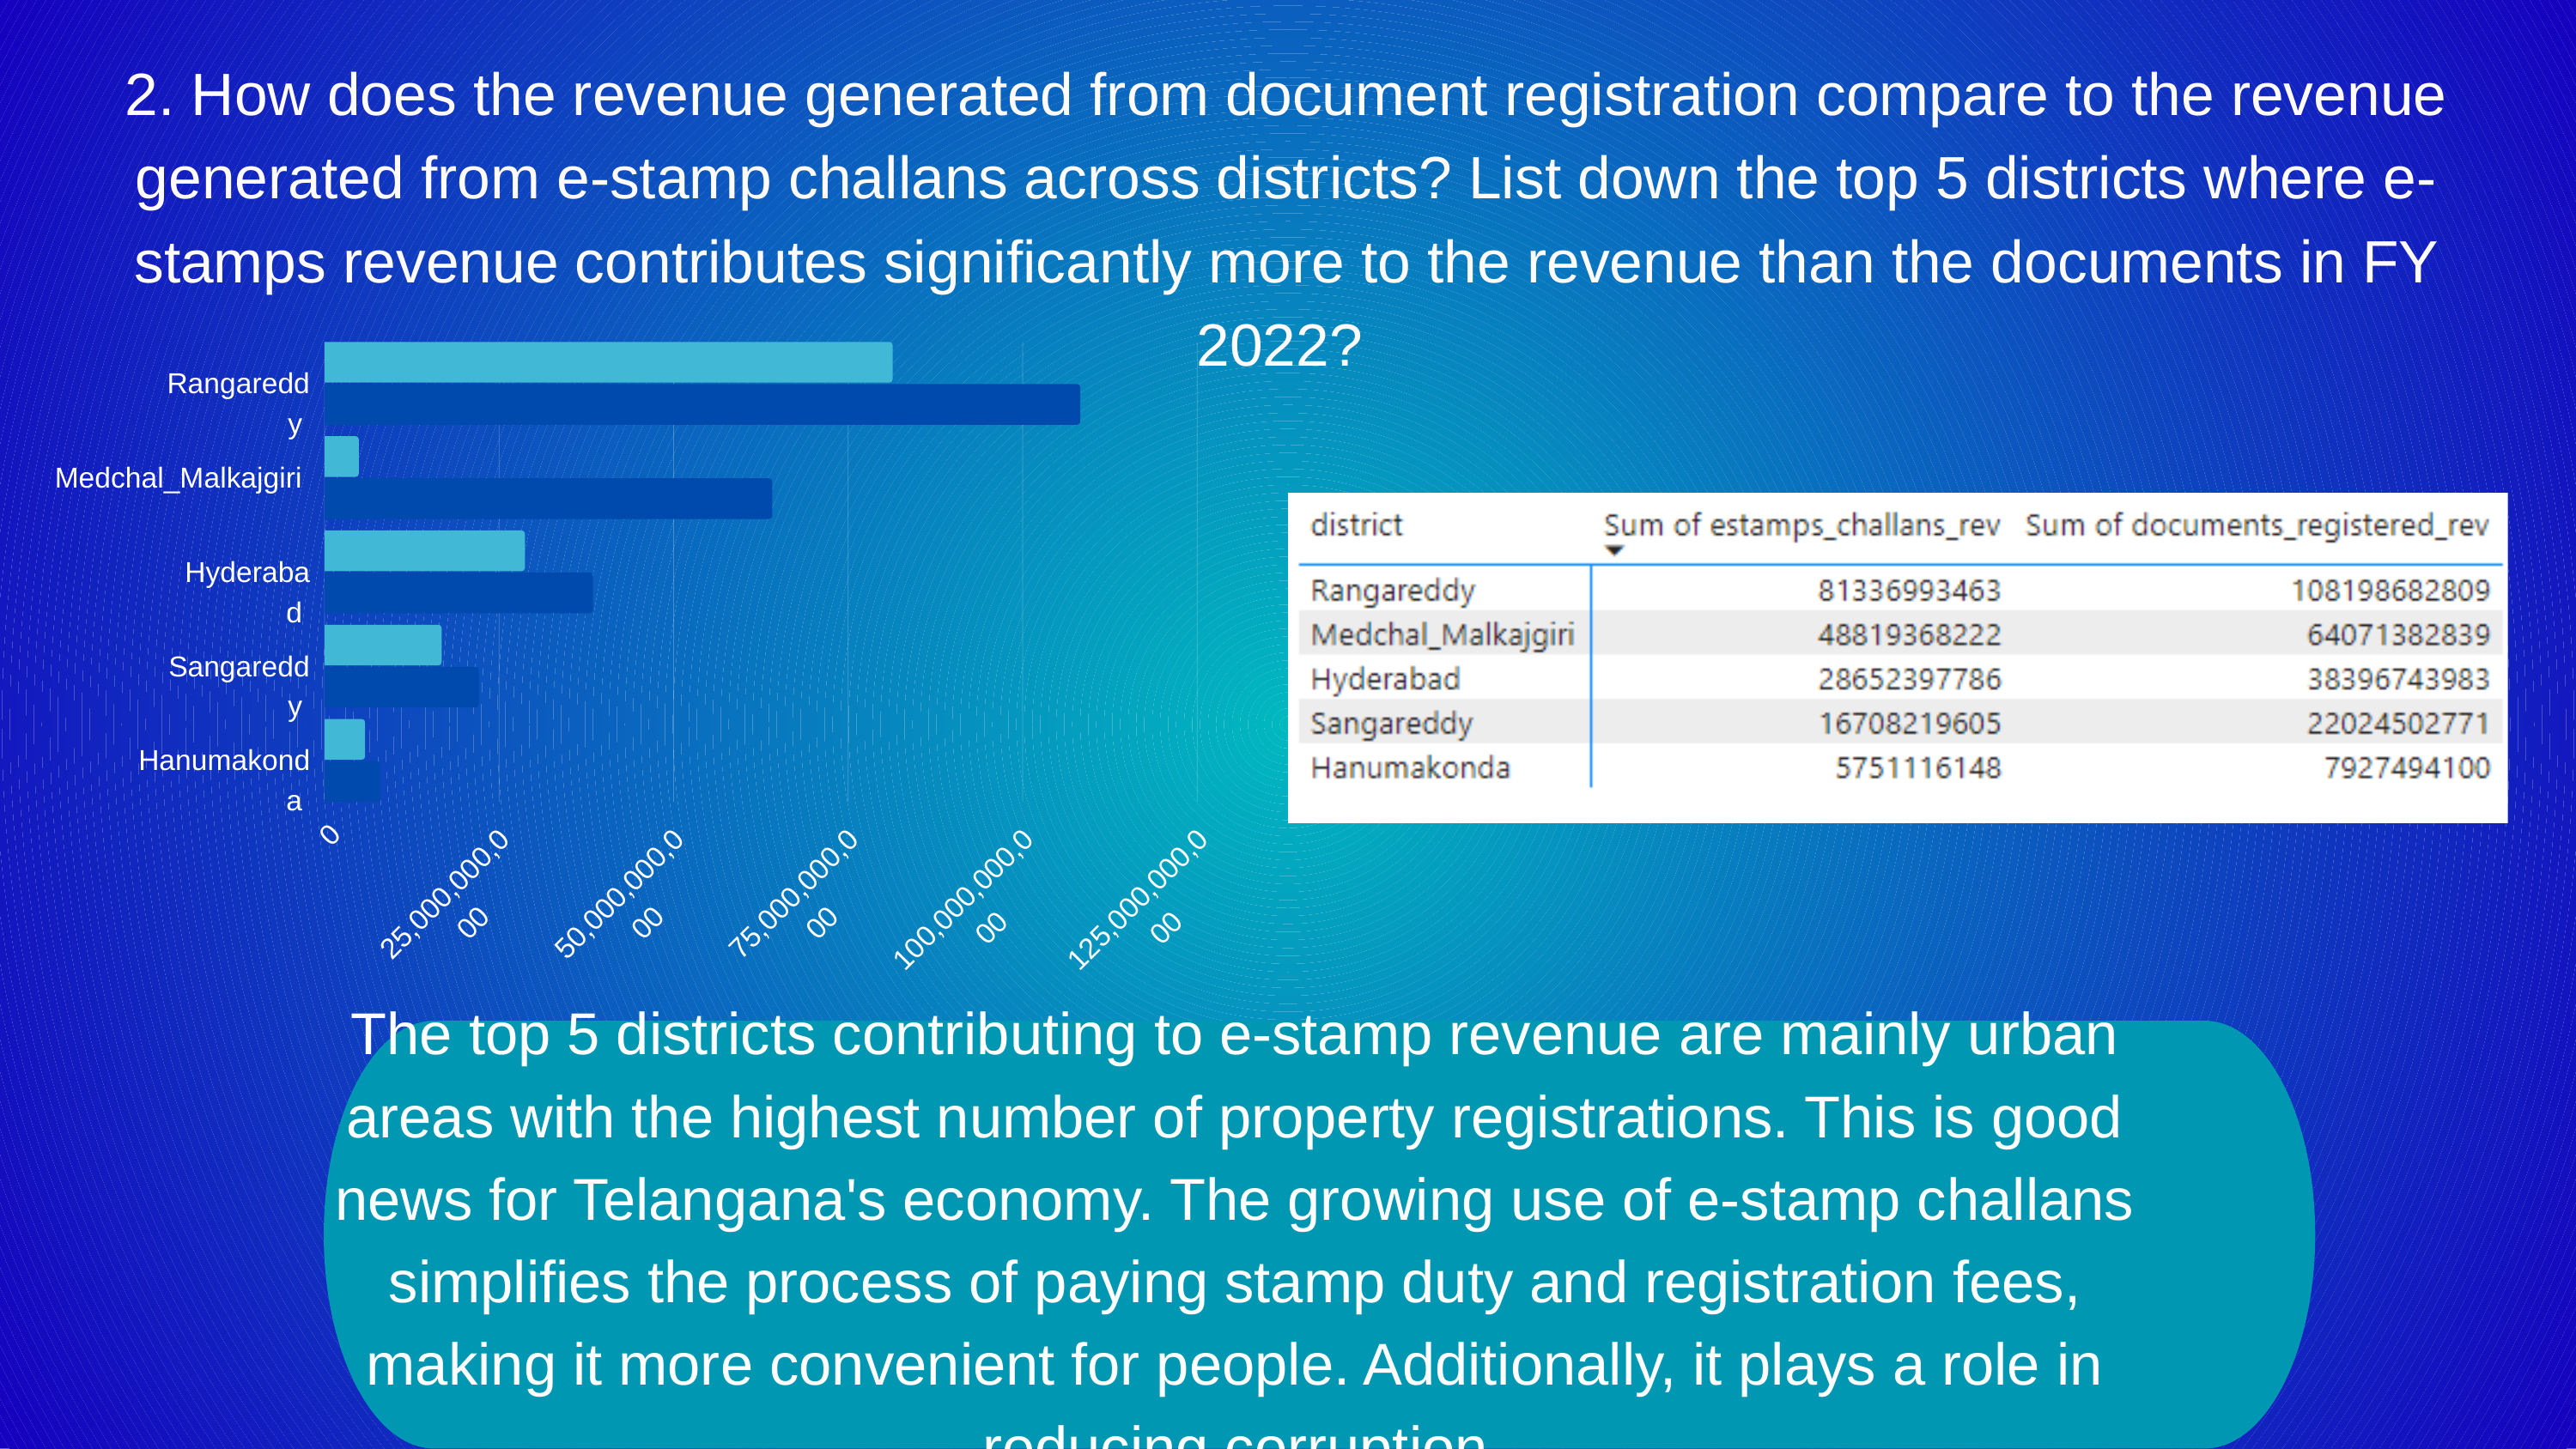

2. How does the revenue generated from document registration compare to the revenue generated from e-stamp challans across districts? List down the top 5 districts where e-stamps revenue contributes significantly more to the revenue than the documents in FY 2022?

Rangareddy
Medchal_Malkajgiri
Hyderabad
Sangareddy
Hanumakonda
0
25,000,000,000
50,000,000,000
75,000,000,000
100,000,000,000
125,000,000,000

The top 5 districts contributing to e-stamp revenue are mainly urban areas with the highest number of property registrations. This is good news for Telangana's economy. The growing use of e-stamp challans simplifies the process of paying stamp duty and registration fees, making it more convenient for people. Additionally, it plays a role in reducing corruption